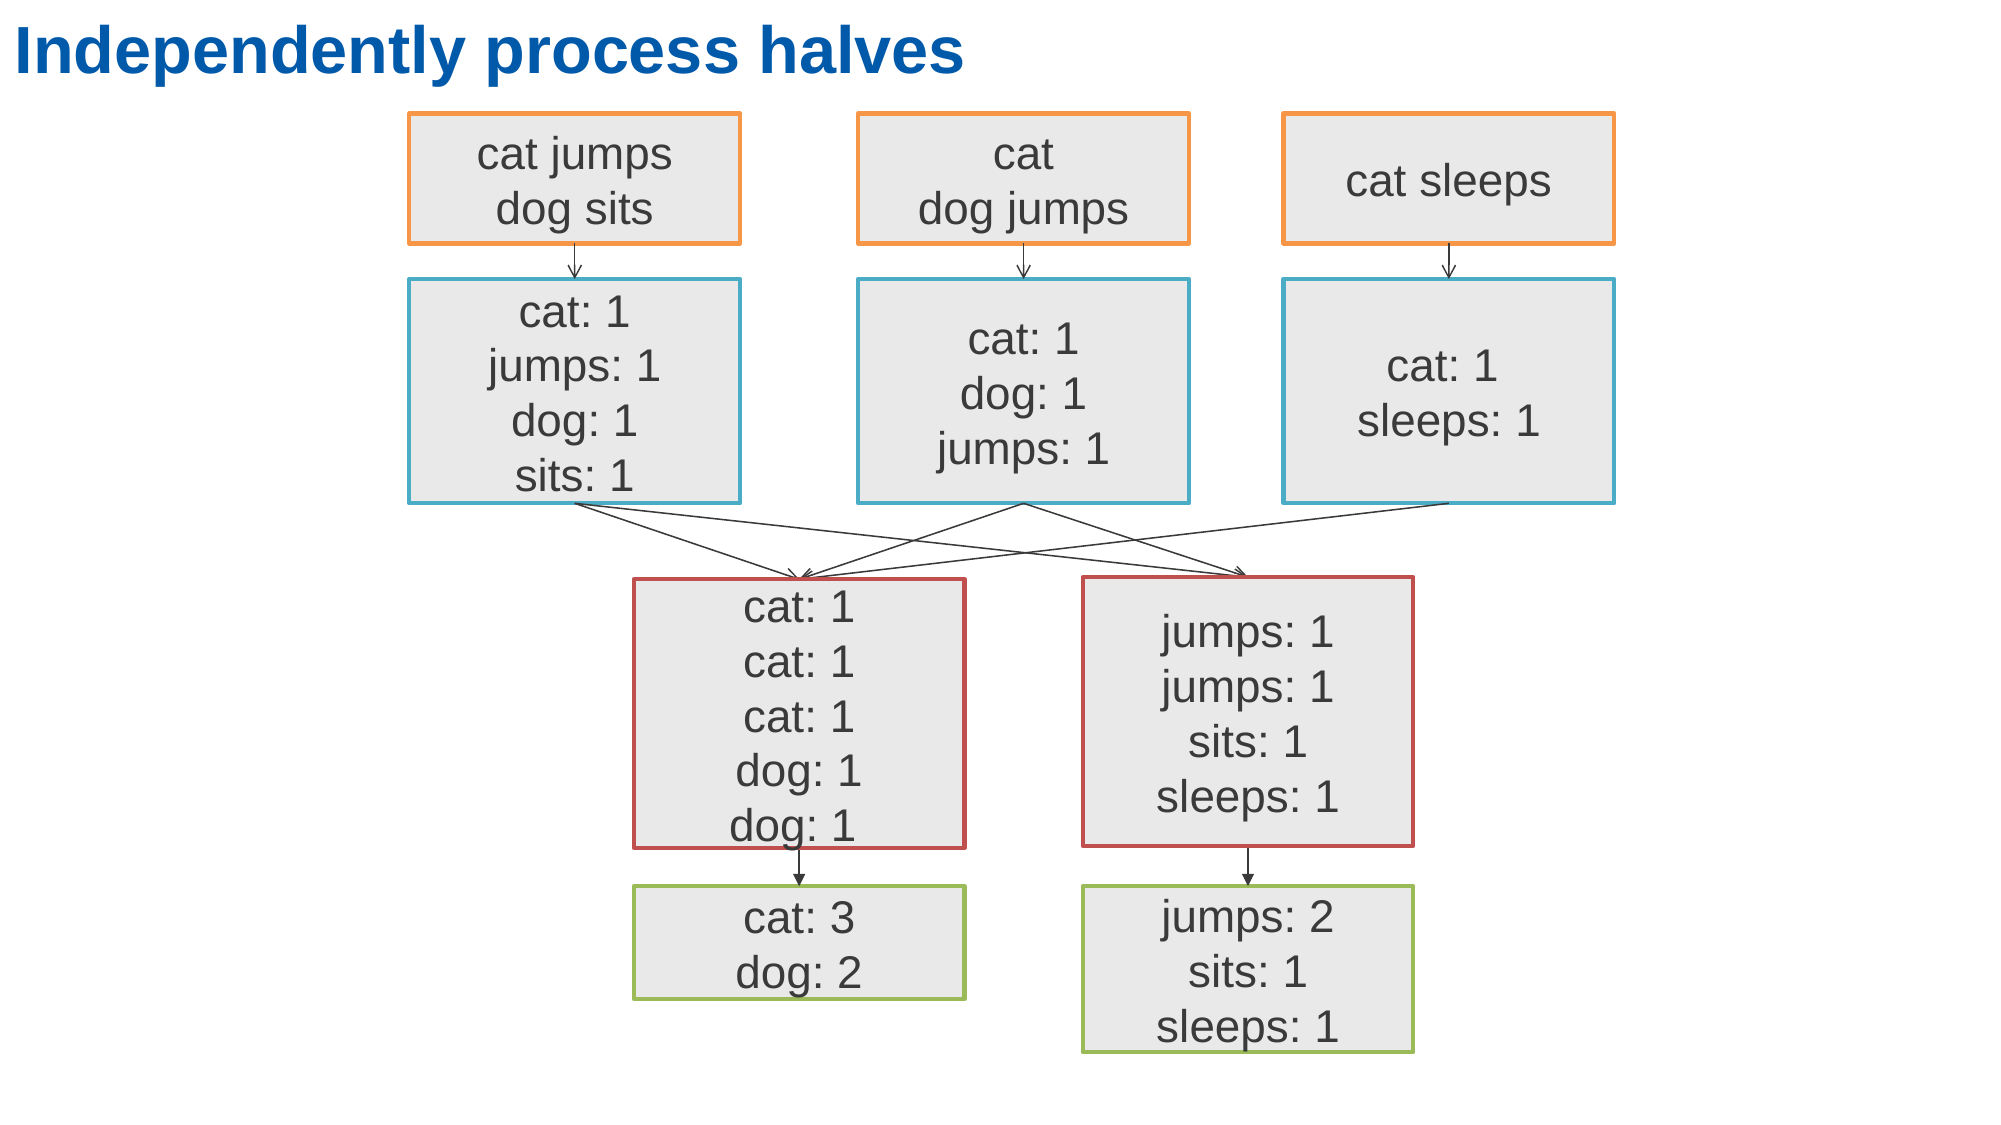

# Independently process halves
cat jumps
dog sits
cat
dog jumps
cat sleeps
cat: 1
jumps: 1
dog: 1
sits: 1
cat: 1
dog: 1
jumps: 1
cat: 1
sleeps: 1
jumps: 1
jumps: 1
sits: 1
sleeps: 1
cat: 1
cat: 1
cat: 1
dog: 1
dog: 1
cat: 3
dog: 2
jumps: 2
sits: 1
sleeps: 1